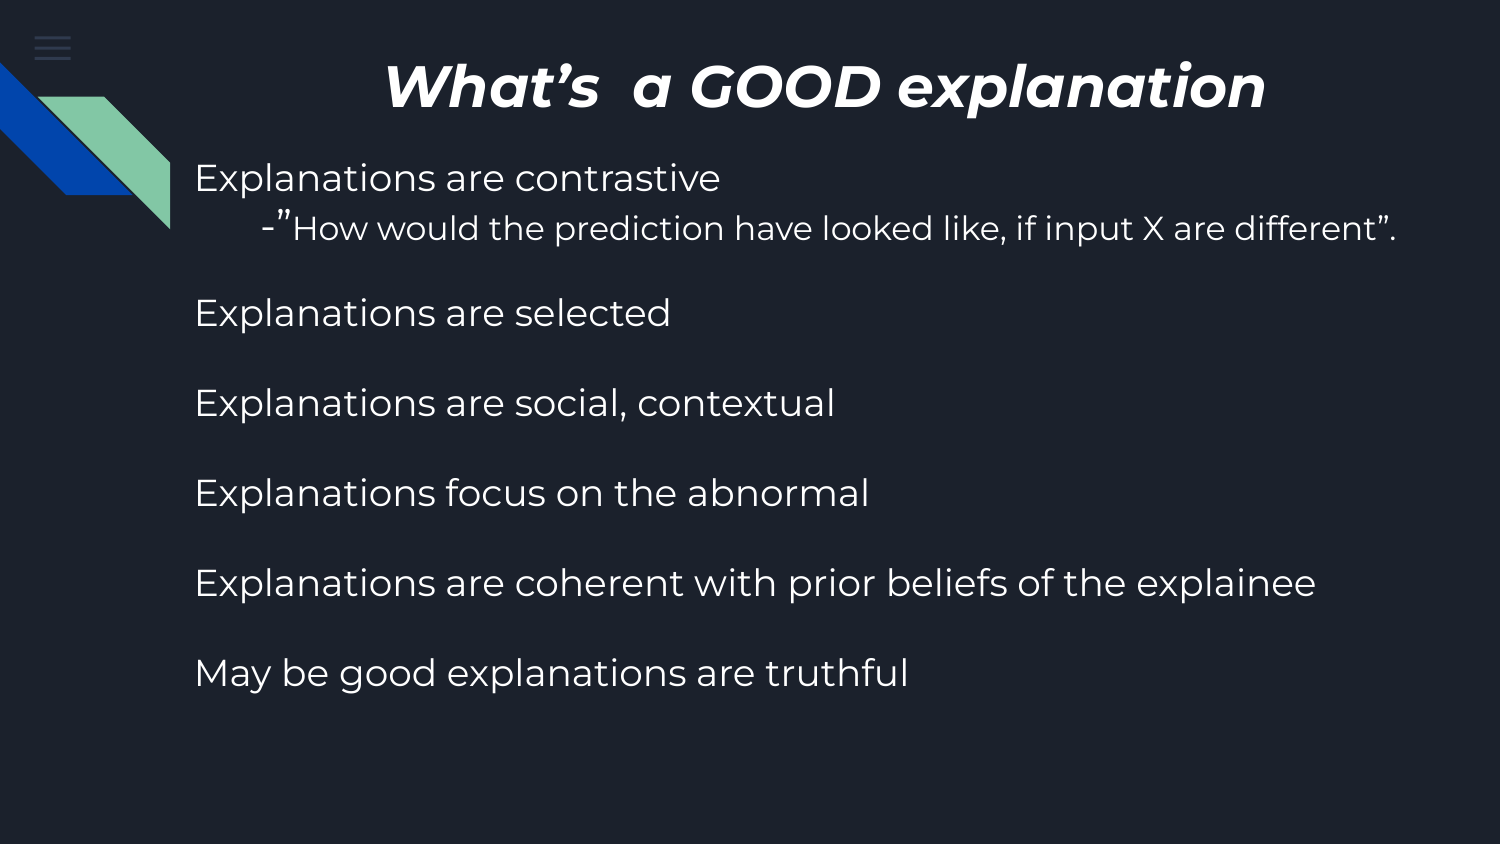

What’s  a GOOD explanation

Explanations are contrastive
      -”How would the prediction have looked like, if input X are different”.

Explanations are selected

Explanations are social, contextual

Explanations focus on the abnormal

Explanations are coherent with prior beliefs of the explainee

May be good explanations are truthful